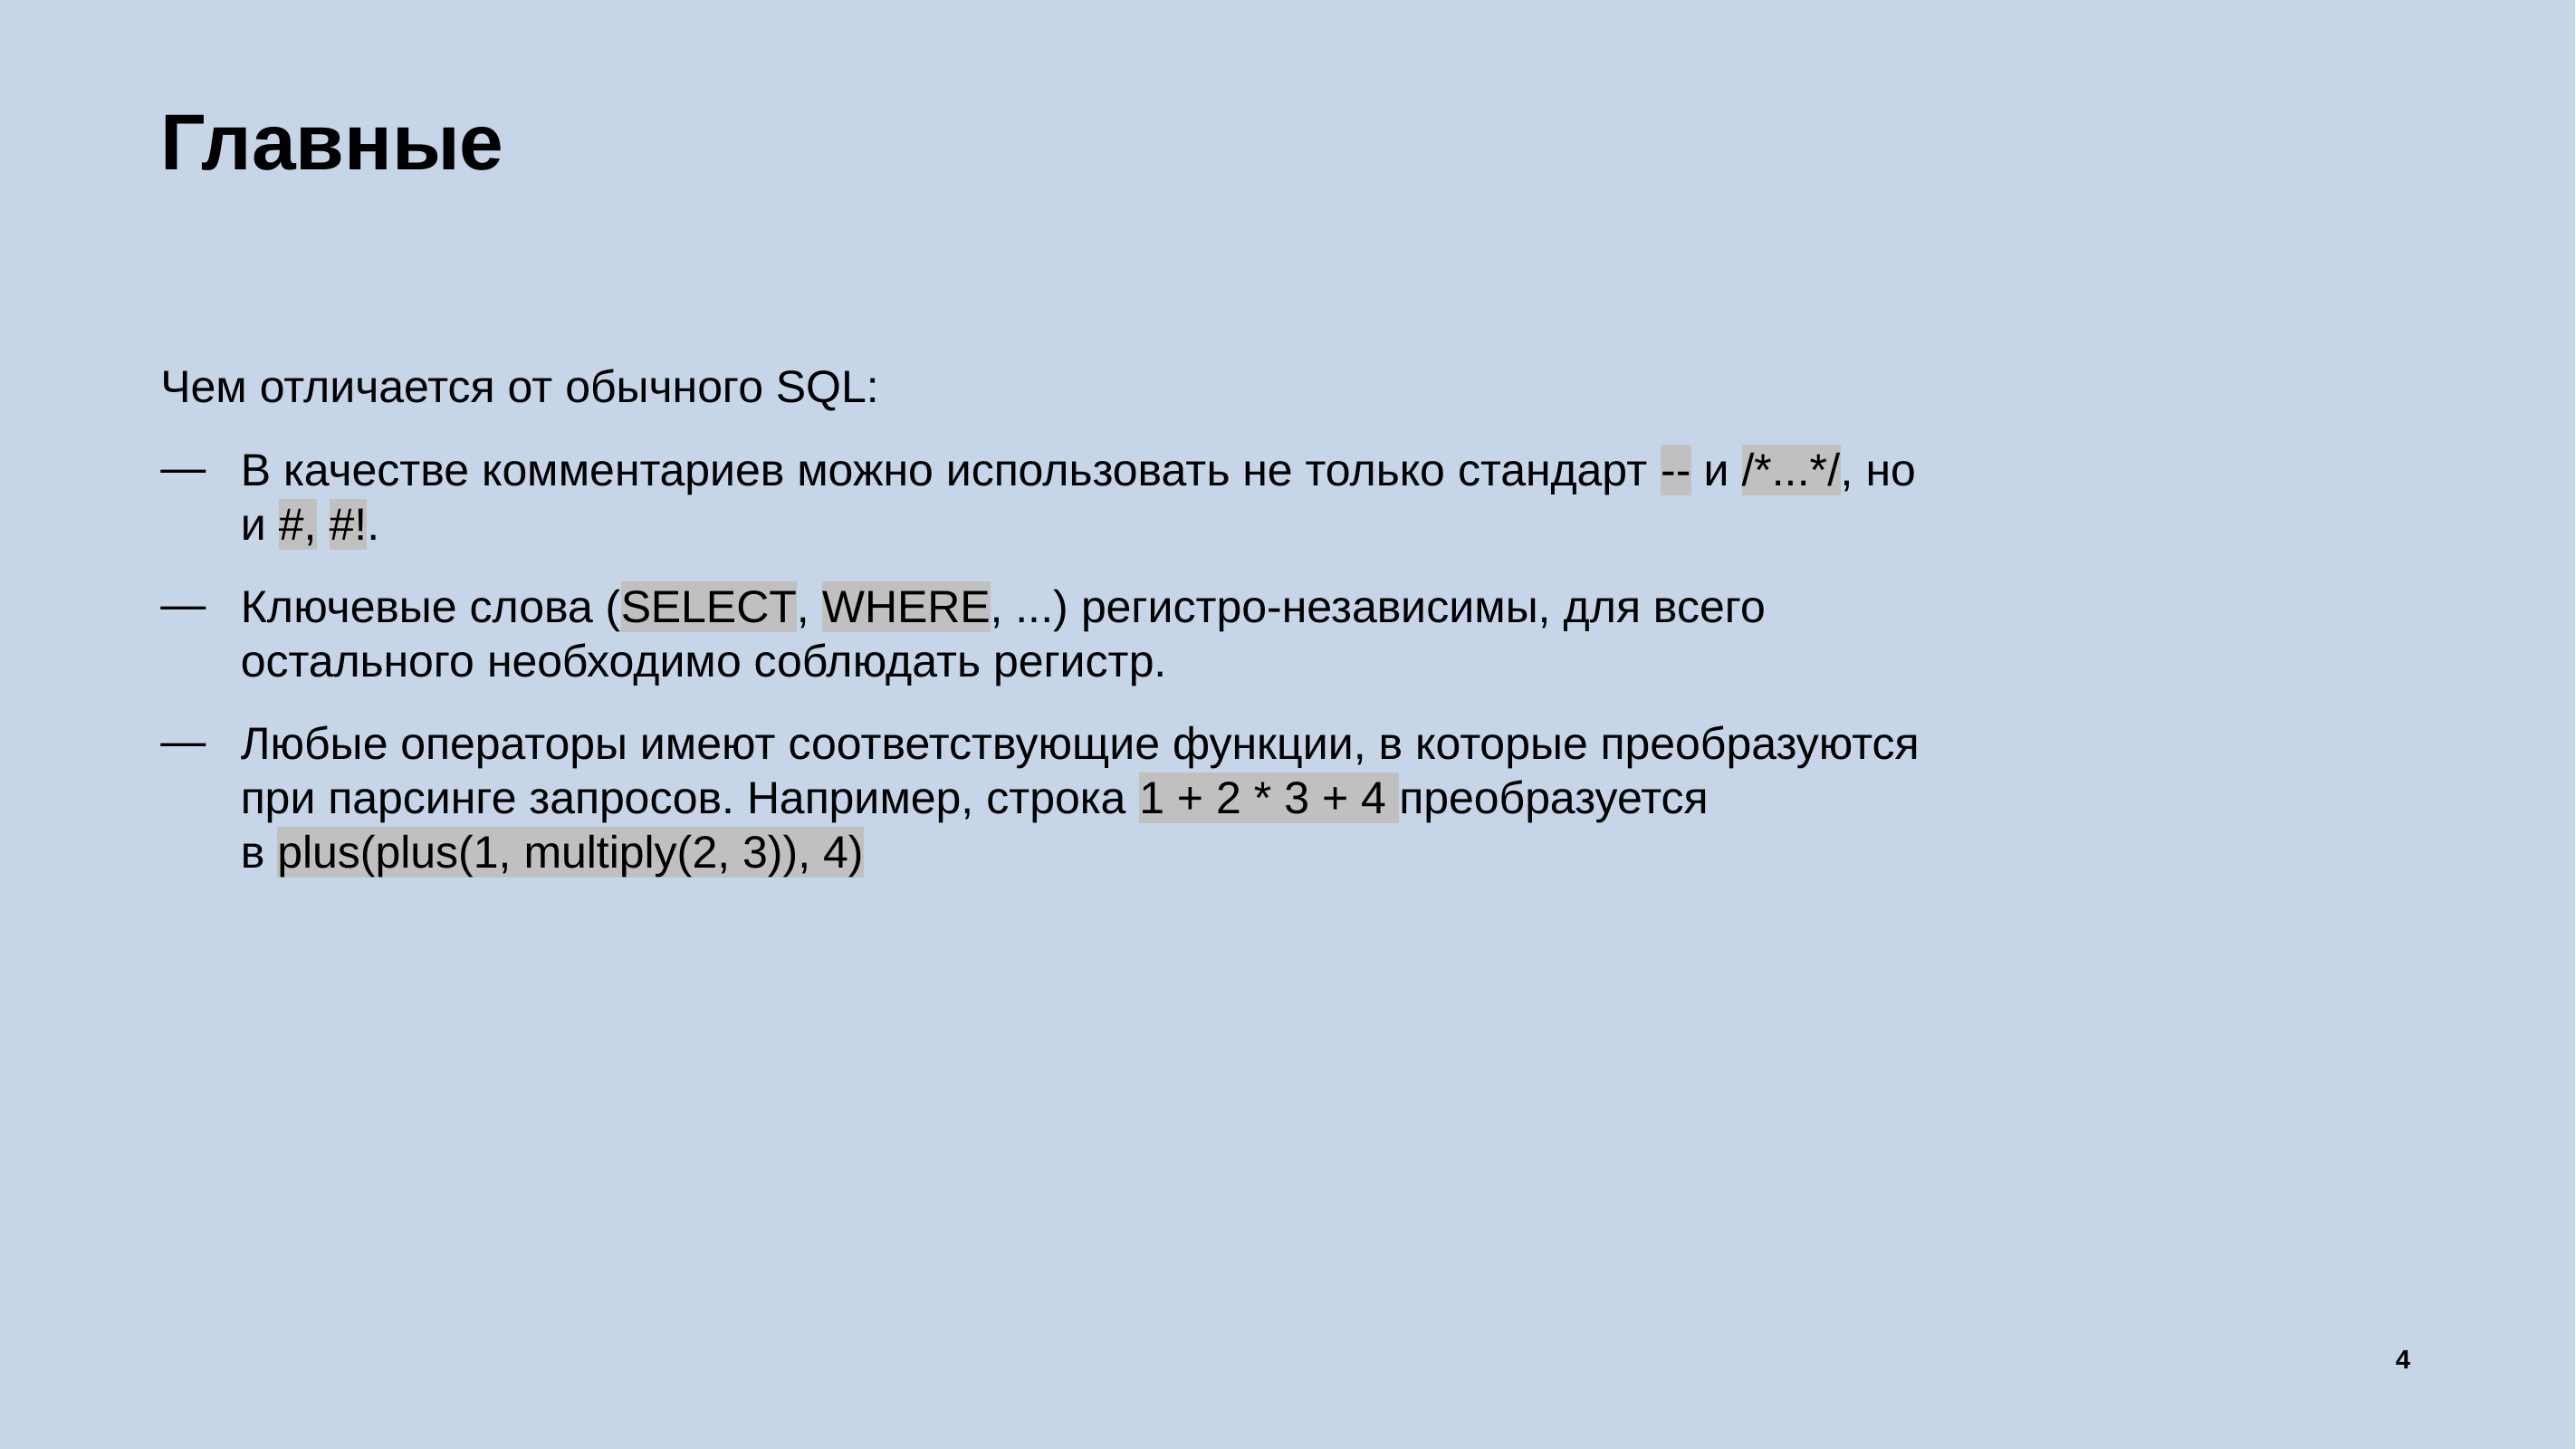

# Главные
Чем отличается от обычного SQL:
В качестве комментариев можно использовать не только стандарт -- и /*...*/, но и #, #!.
Ключевые слова (SELECT, WHERE, ...) регистро-независимы, для всего остального необходимо соблюдать регистр.
Любые операторы имеют соответствующие функции, в которые преобразуются при парсинге запросов. Например, строка 1 + 2 * 3 + 4 преобразуется в plus(plus(1, multiply(2, 3)), 4)
4